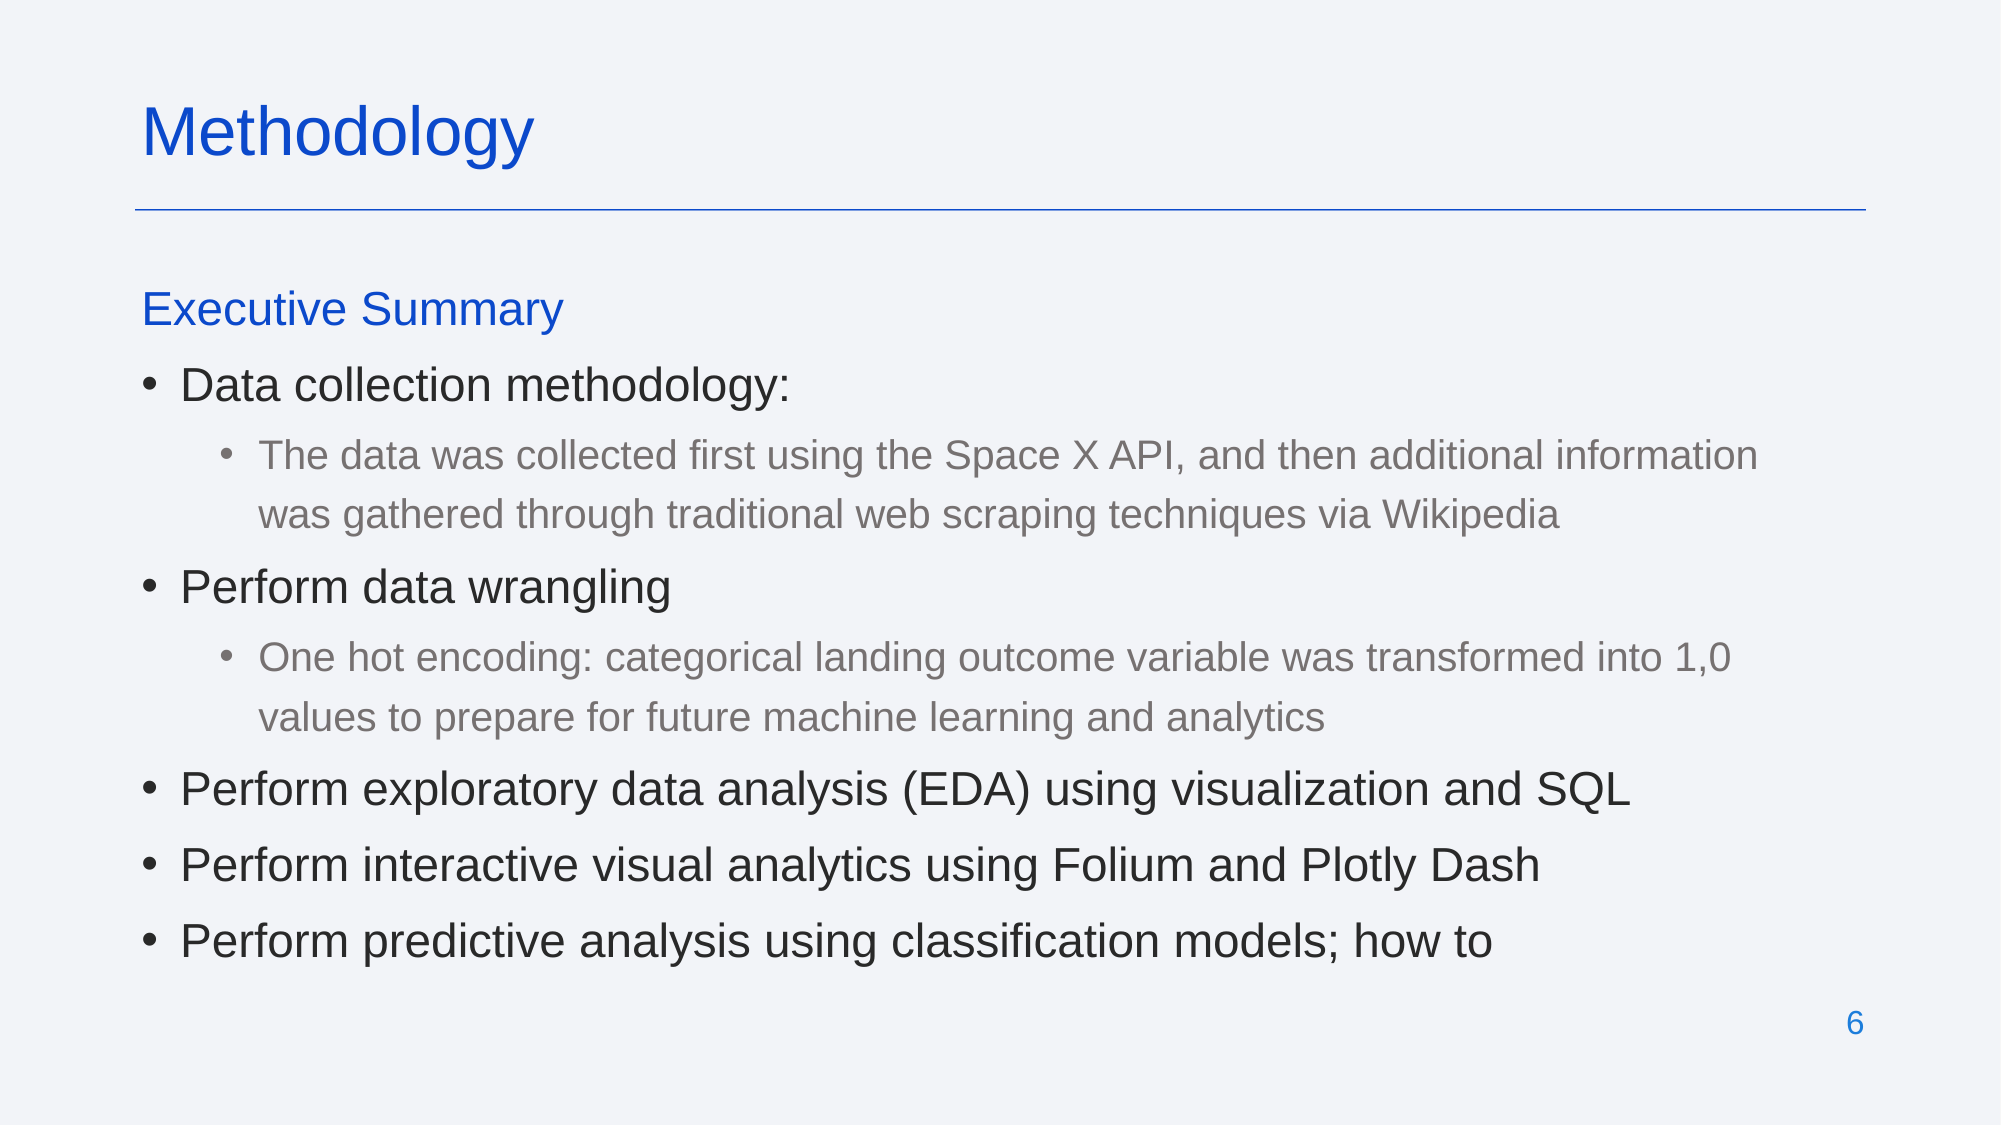

Methodology
Executive Summary
Data collection methodology:
The data was collected first using the Space X API, and then additional information was gathered through traditional web scraping techniques via Wikipedia
Perform data wrangling
One hot encoding: categorical landing outcome variable was transformed into 1,0 values to prepare for future machine learning and analytics
Perform exploratory data analysis (EDA) using visualization and SQL
Perform interactive visual analytics using Folium and Plotly Dash
Perform predictive analysis using classification models; how to

6